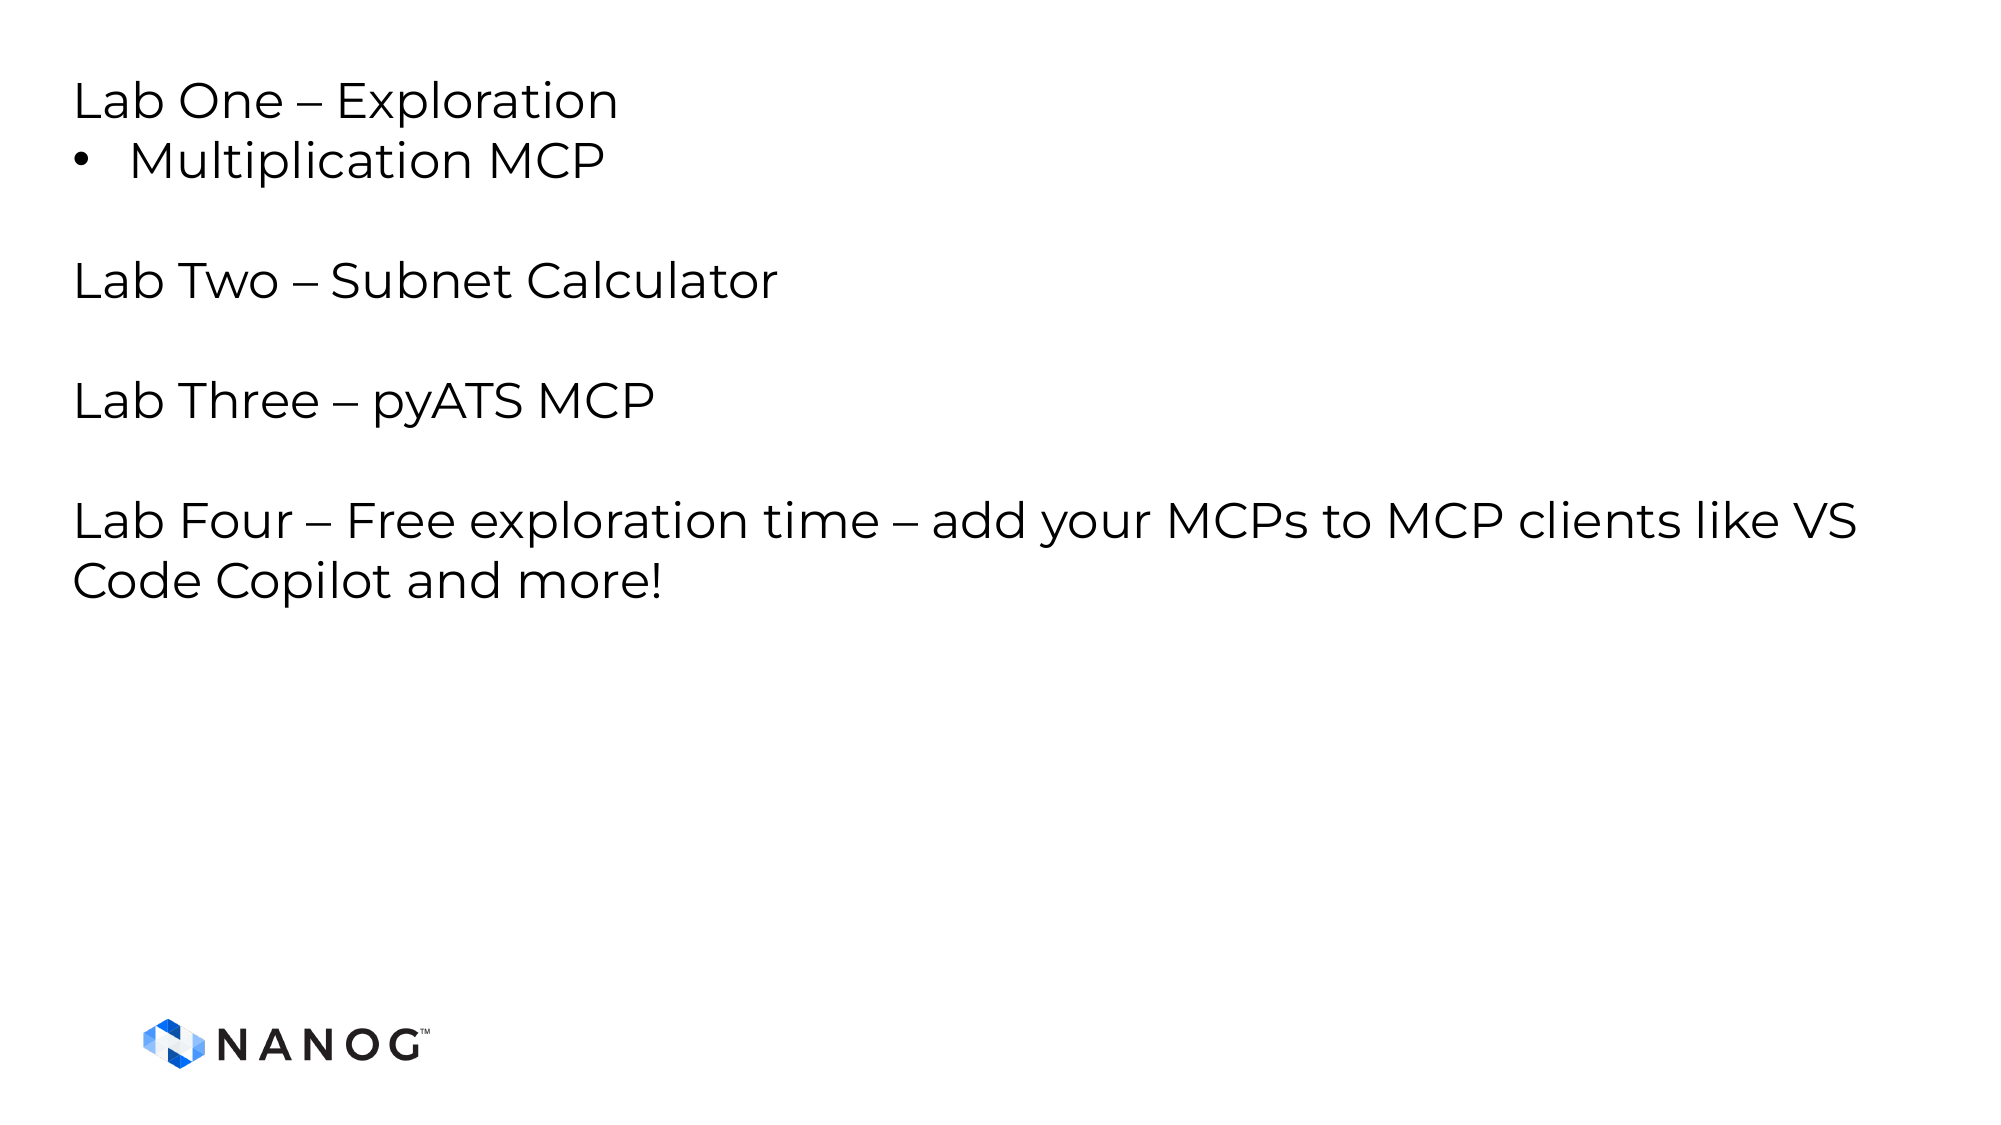

Lab One – Exploration
Multiplication MCP

Lab Two – Subnet Calculator

Lab Three – pyATS MCP

Lab Four – Free exploration time – add your MCPs to MCP clients like VS Code Copilot and more!